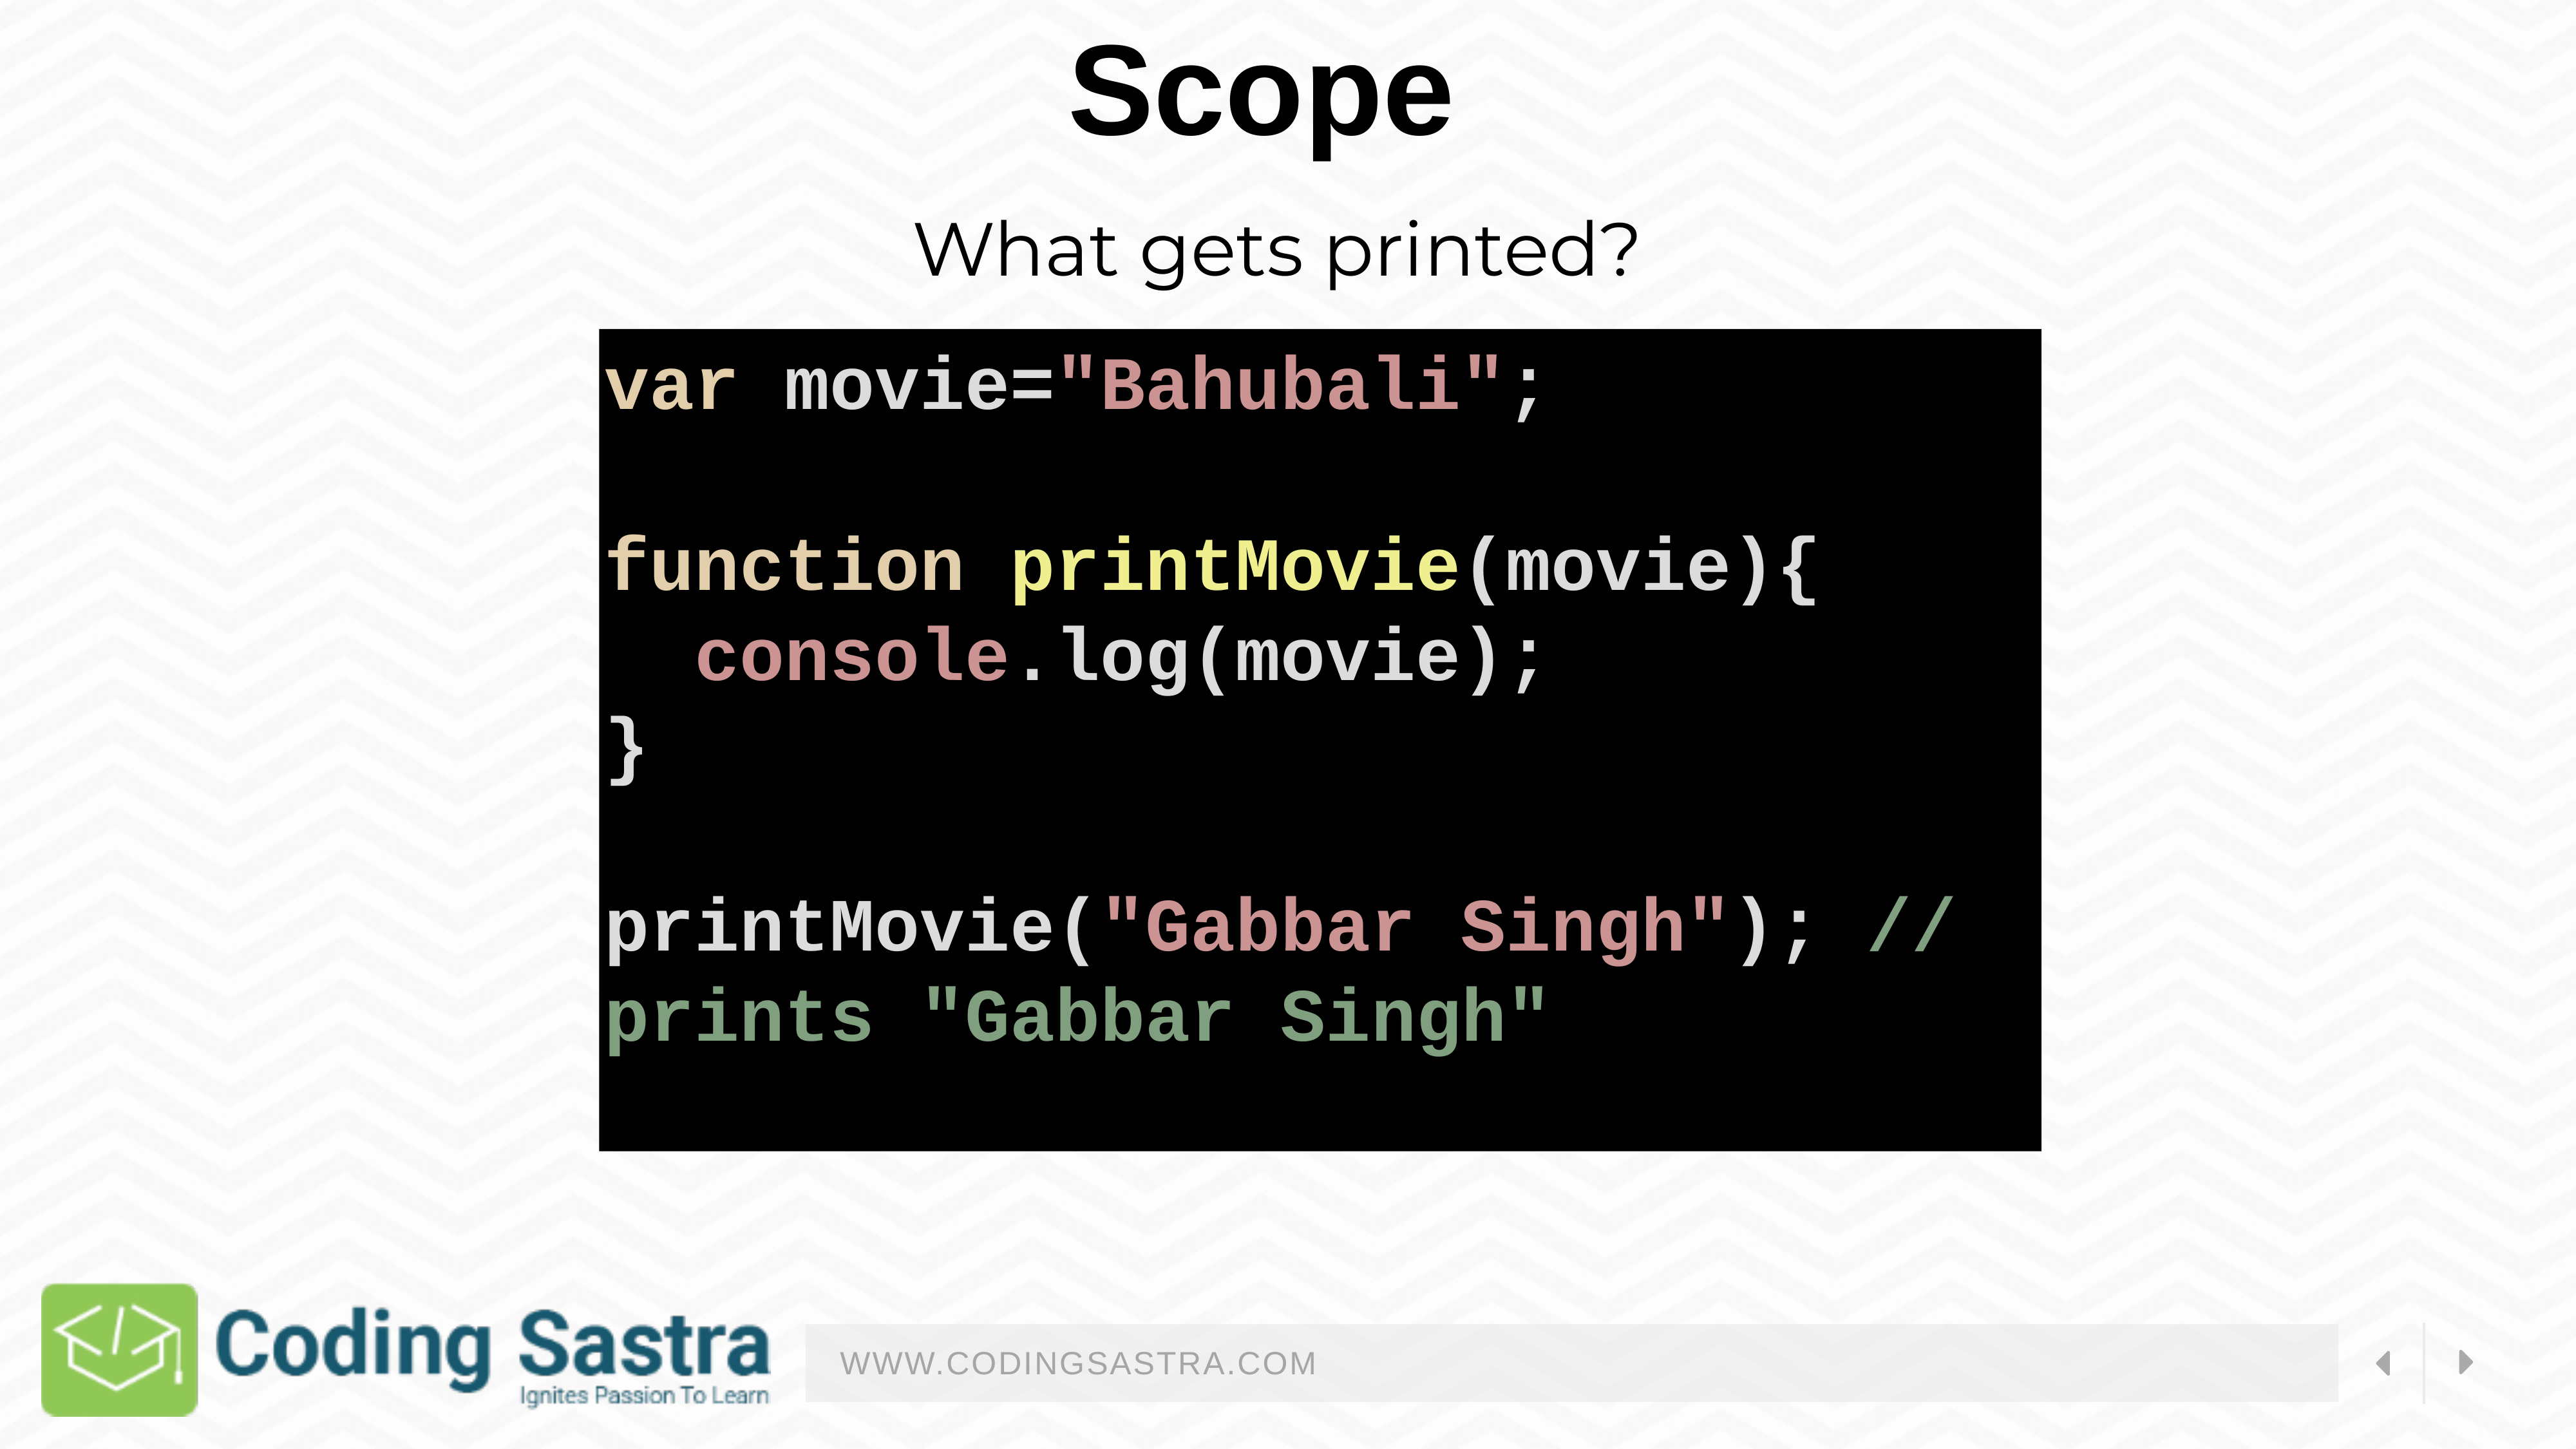

Scope
What gets printed?
var movie="Bahubali";

function printMovie(movie){    console.log(movie);
}

printMovie("Gabbar Singh"); //prints "Gabbar Singh"